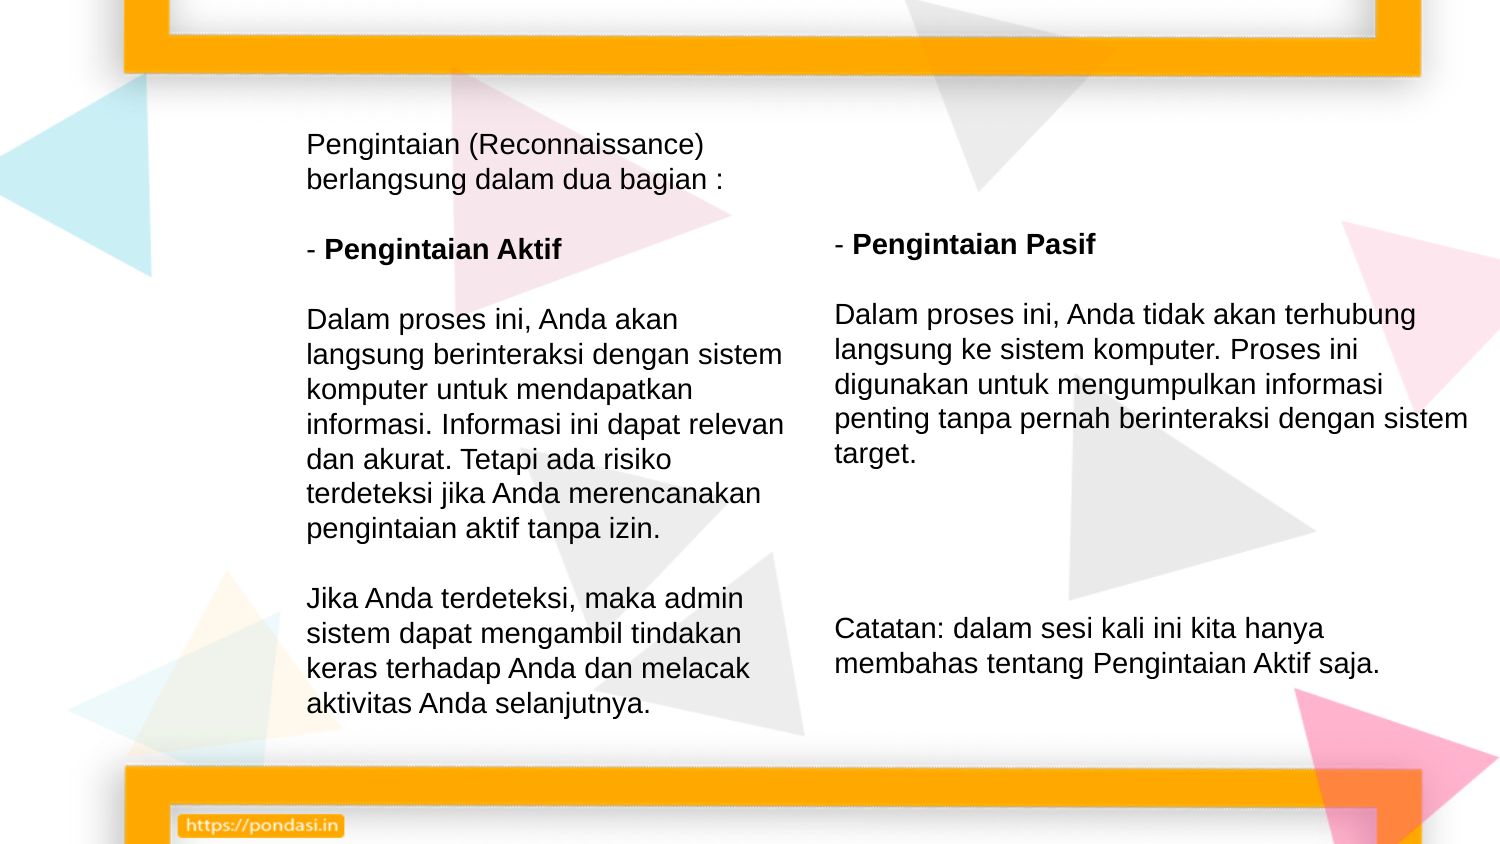

Pengintaian (Reconnaissance) berlangsung dalam dua bagian :
- Pengintaian Aktif
Dalam proses ini, Anda akan langsung berinteraksi dengan sistem komputer untuk mendapatkan informasi. Informasi ini dapat relevan dan akurat. Tetapi ada risiko terdeteksi jika Anda merencanakan pengintaian aktif tanpa izin.

Jika Anda terdeteksi, maka admin sistem dapat mengambil tindakan keras terhadap Anda dan melacak aktivitas Anda selanjutnya.

- Pengintaian Pasif

Dalam proses ini, Anda tidak akan terhubung langsung ke sistem komputer. Proses ini digunakan untuk mengumpulkan informasi penting tanpa pernah berinteraksi dengan sistem target.
Catatan: dalam sesi kali ini kita hanya membahas tentang Pengintaian Aktif saja.